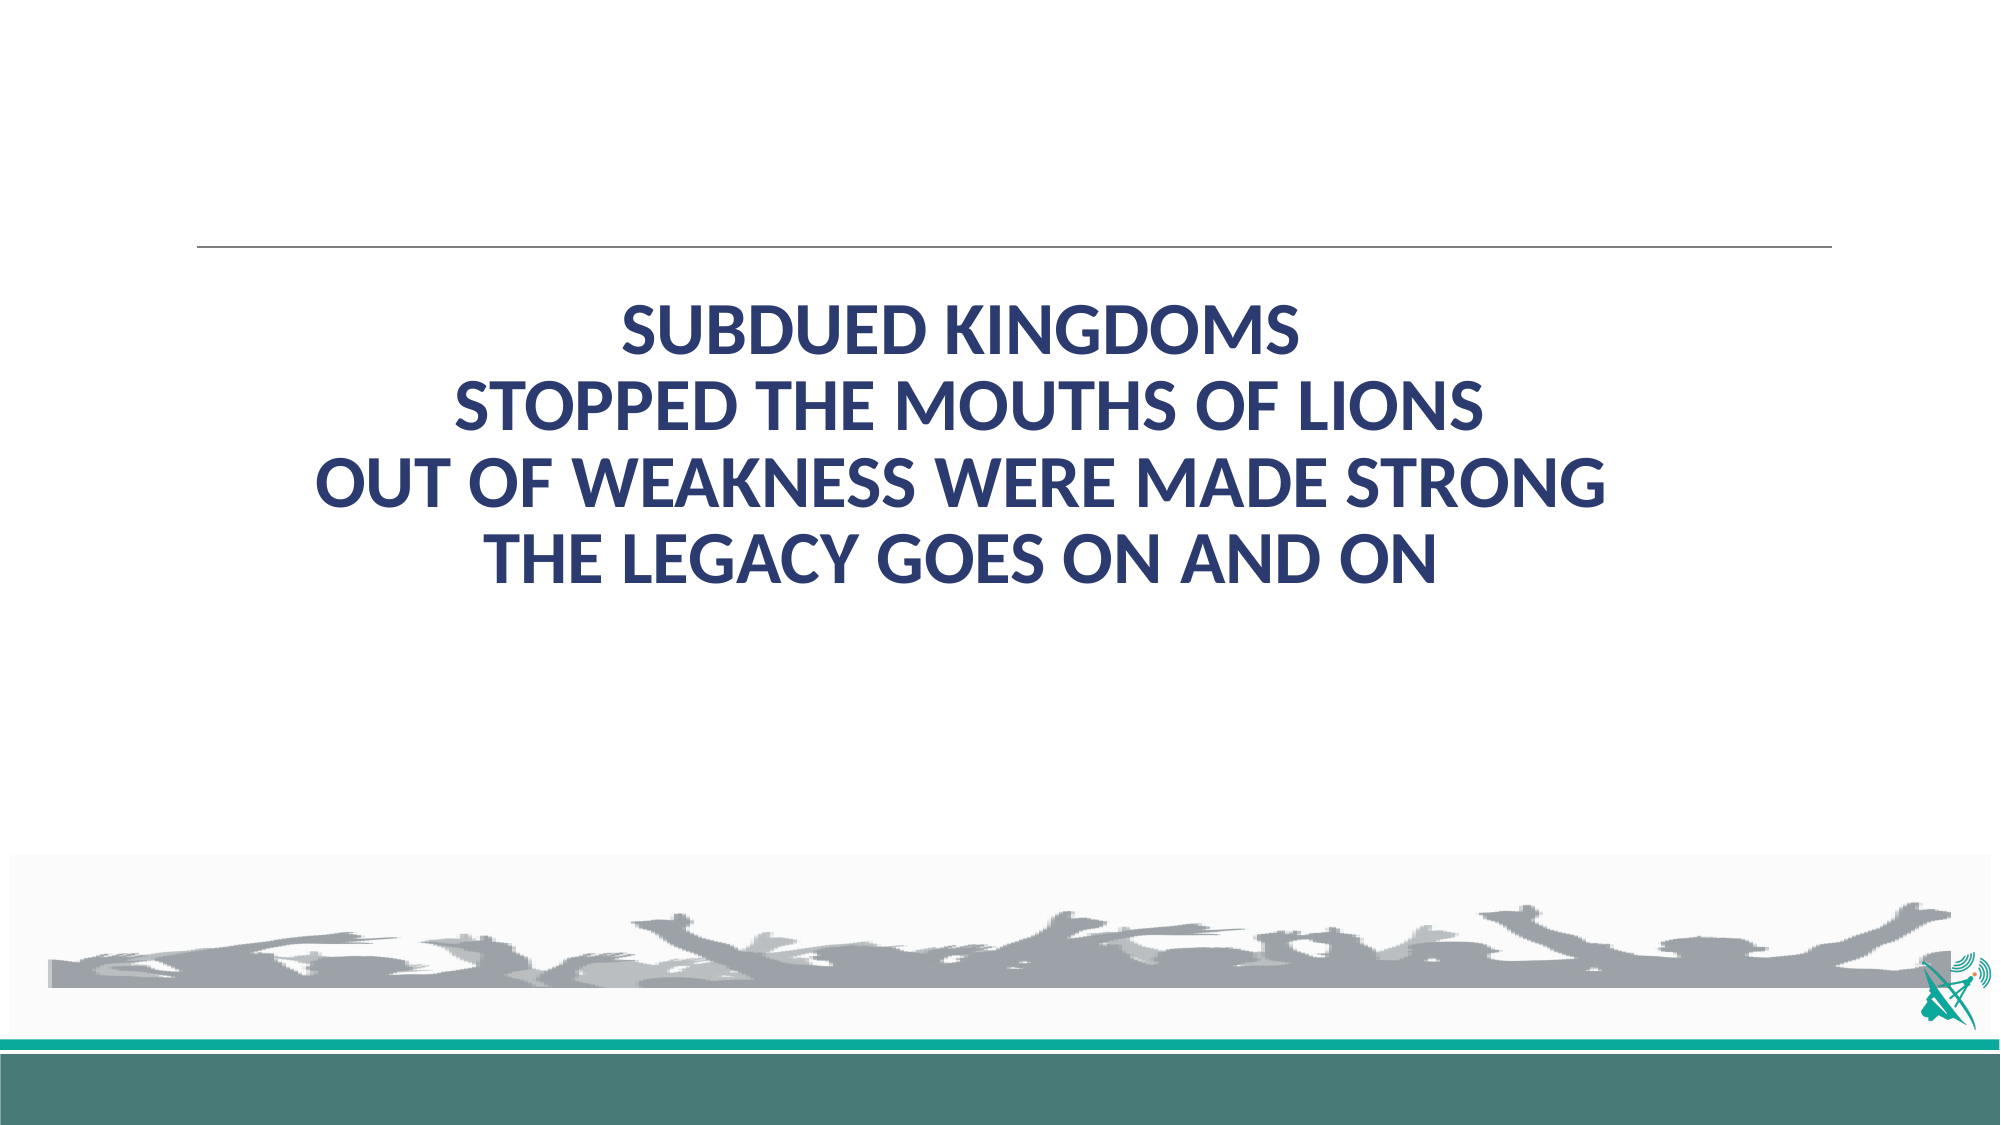

# SUBDUED KINGDOMS STOPPED THE MOUTHS OF LIONS OUT OF WEAKNESS WERE MADE STRONG THE LEGACY GOES ON AND ON